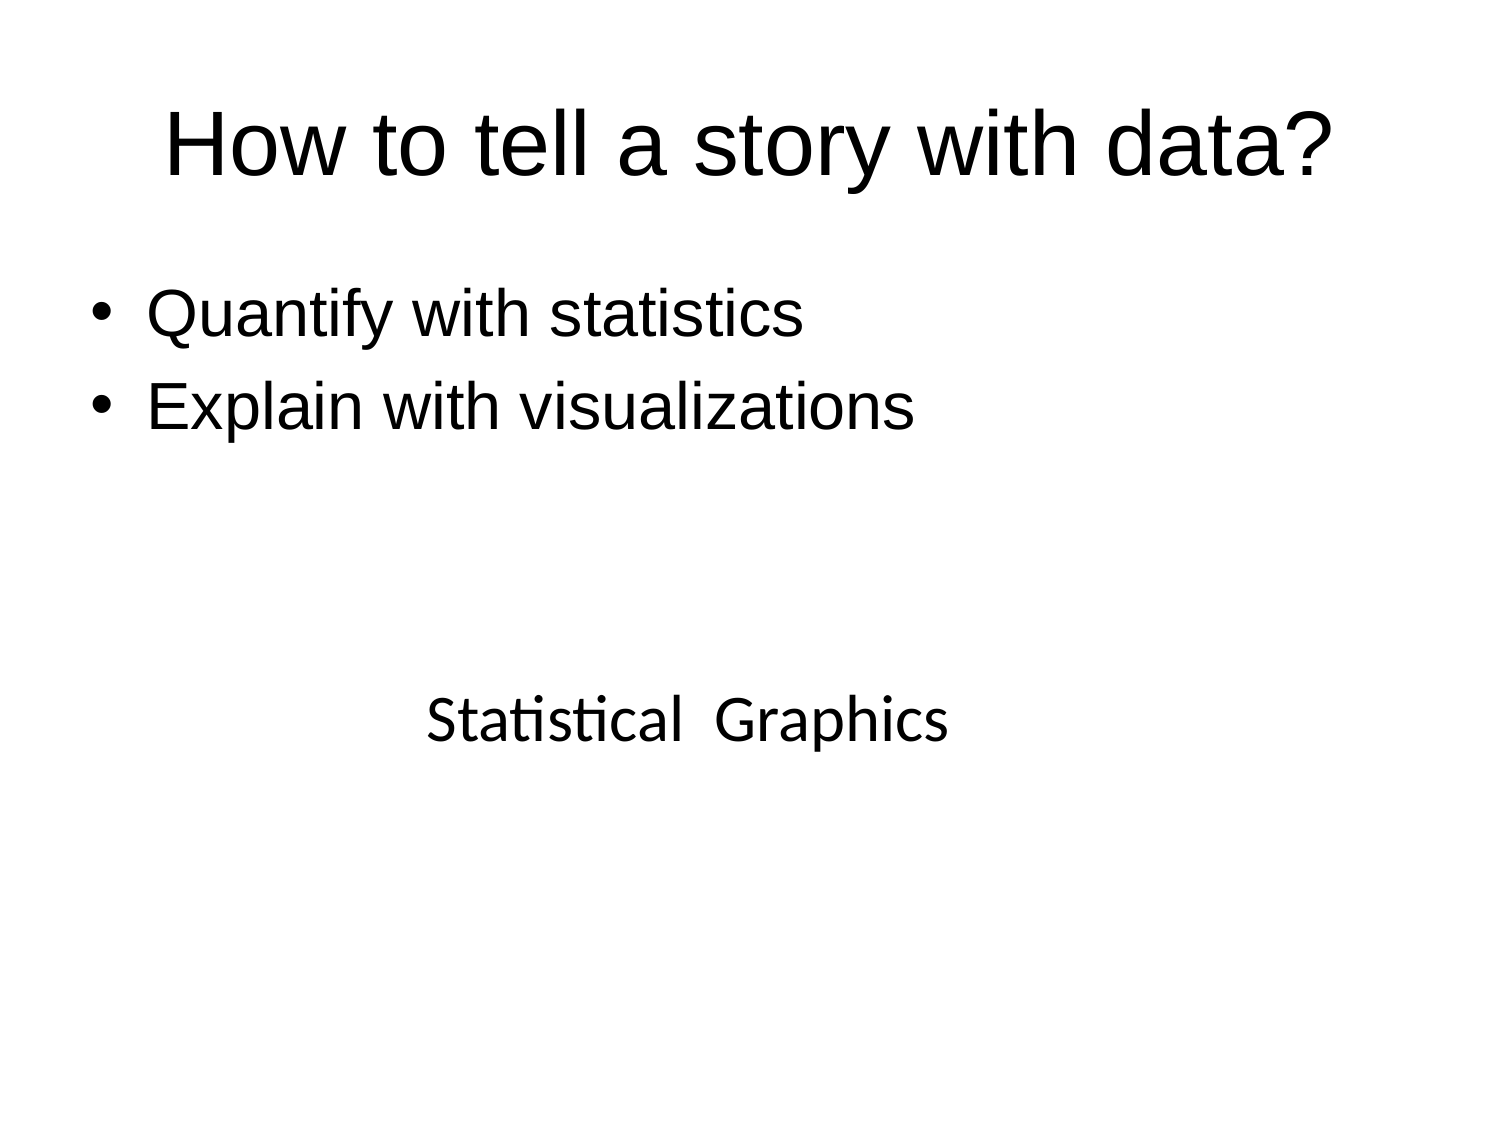

# How to tell a story with data?
Quantify with statistics
Explain with visualizations

Statistical
Graphics